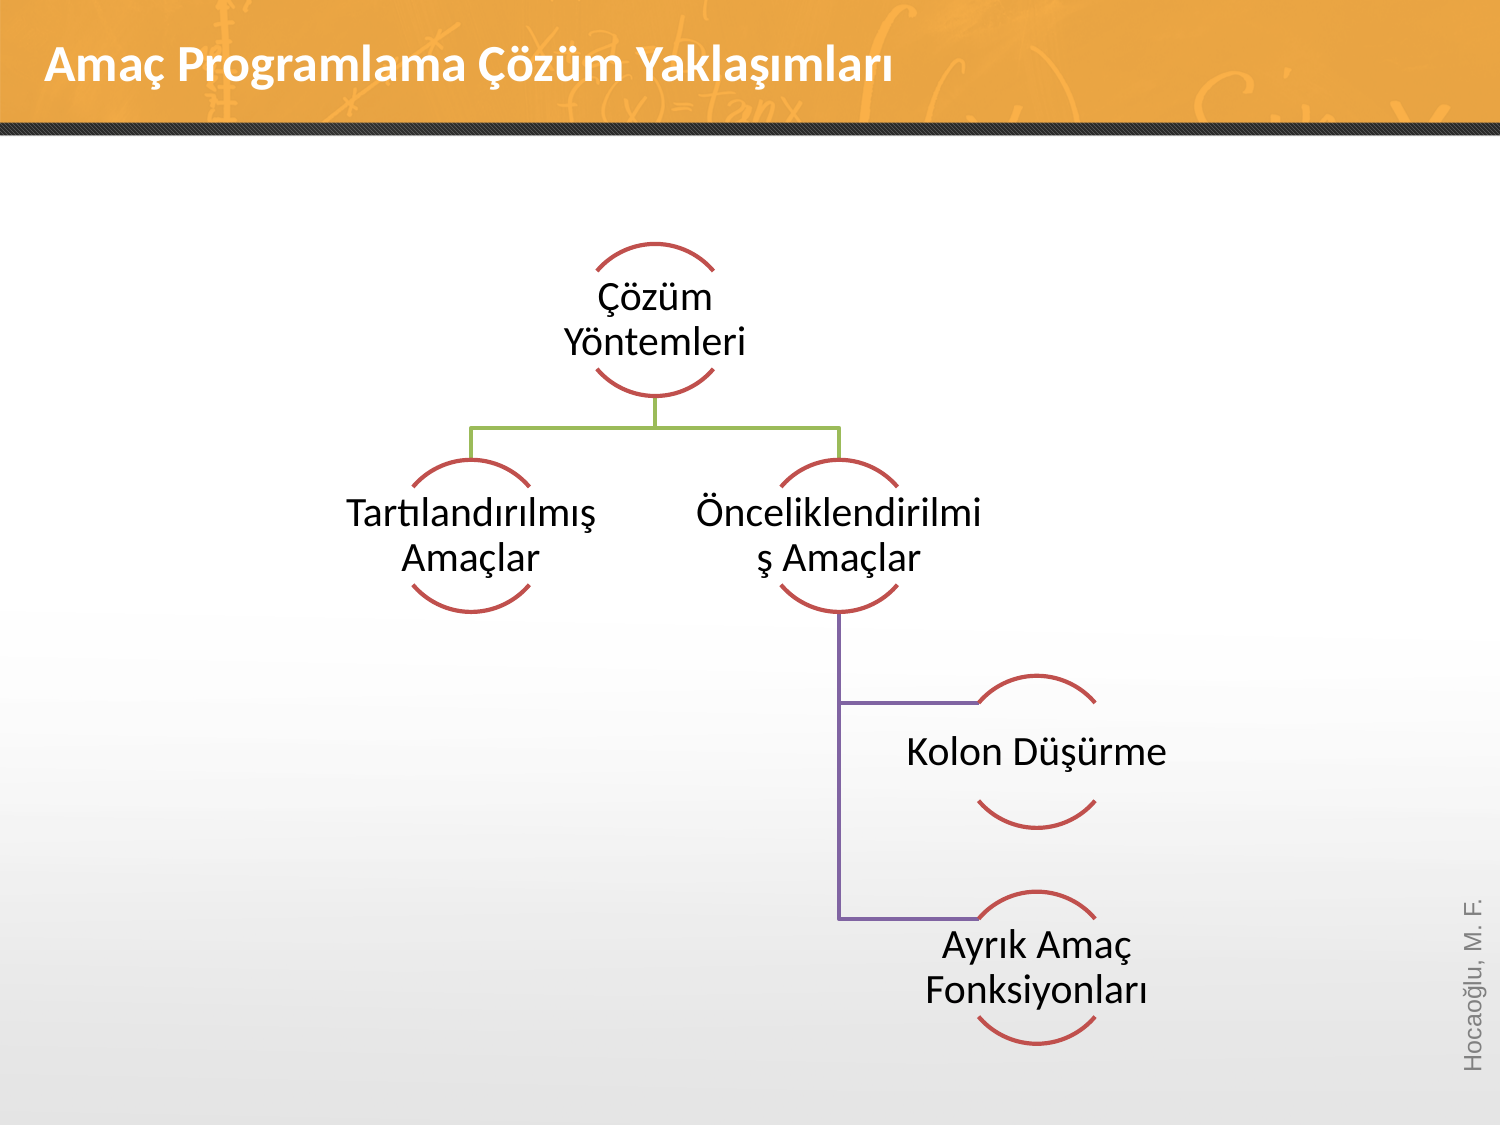

# Amaç Programlama Çözüm Yaklaşımları
Çözüm Yöntemleri
Tartılandırılmış Amaçlar
Önceliklendirilmiş Amaçlar
Kolon Düşürme
Ayrık Amaç Fonksiyonları